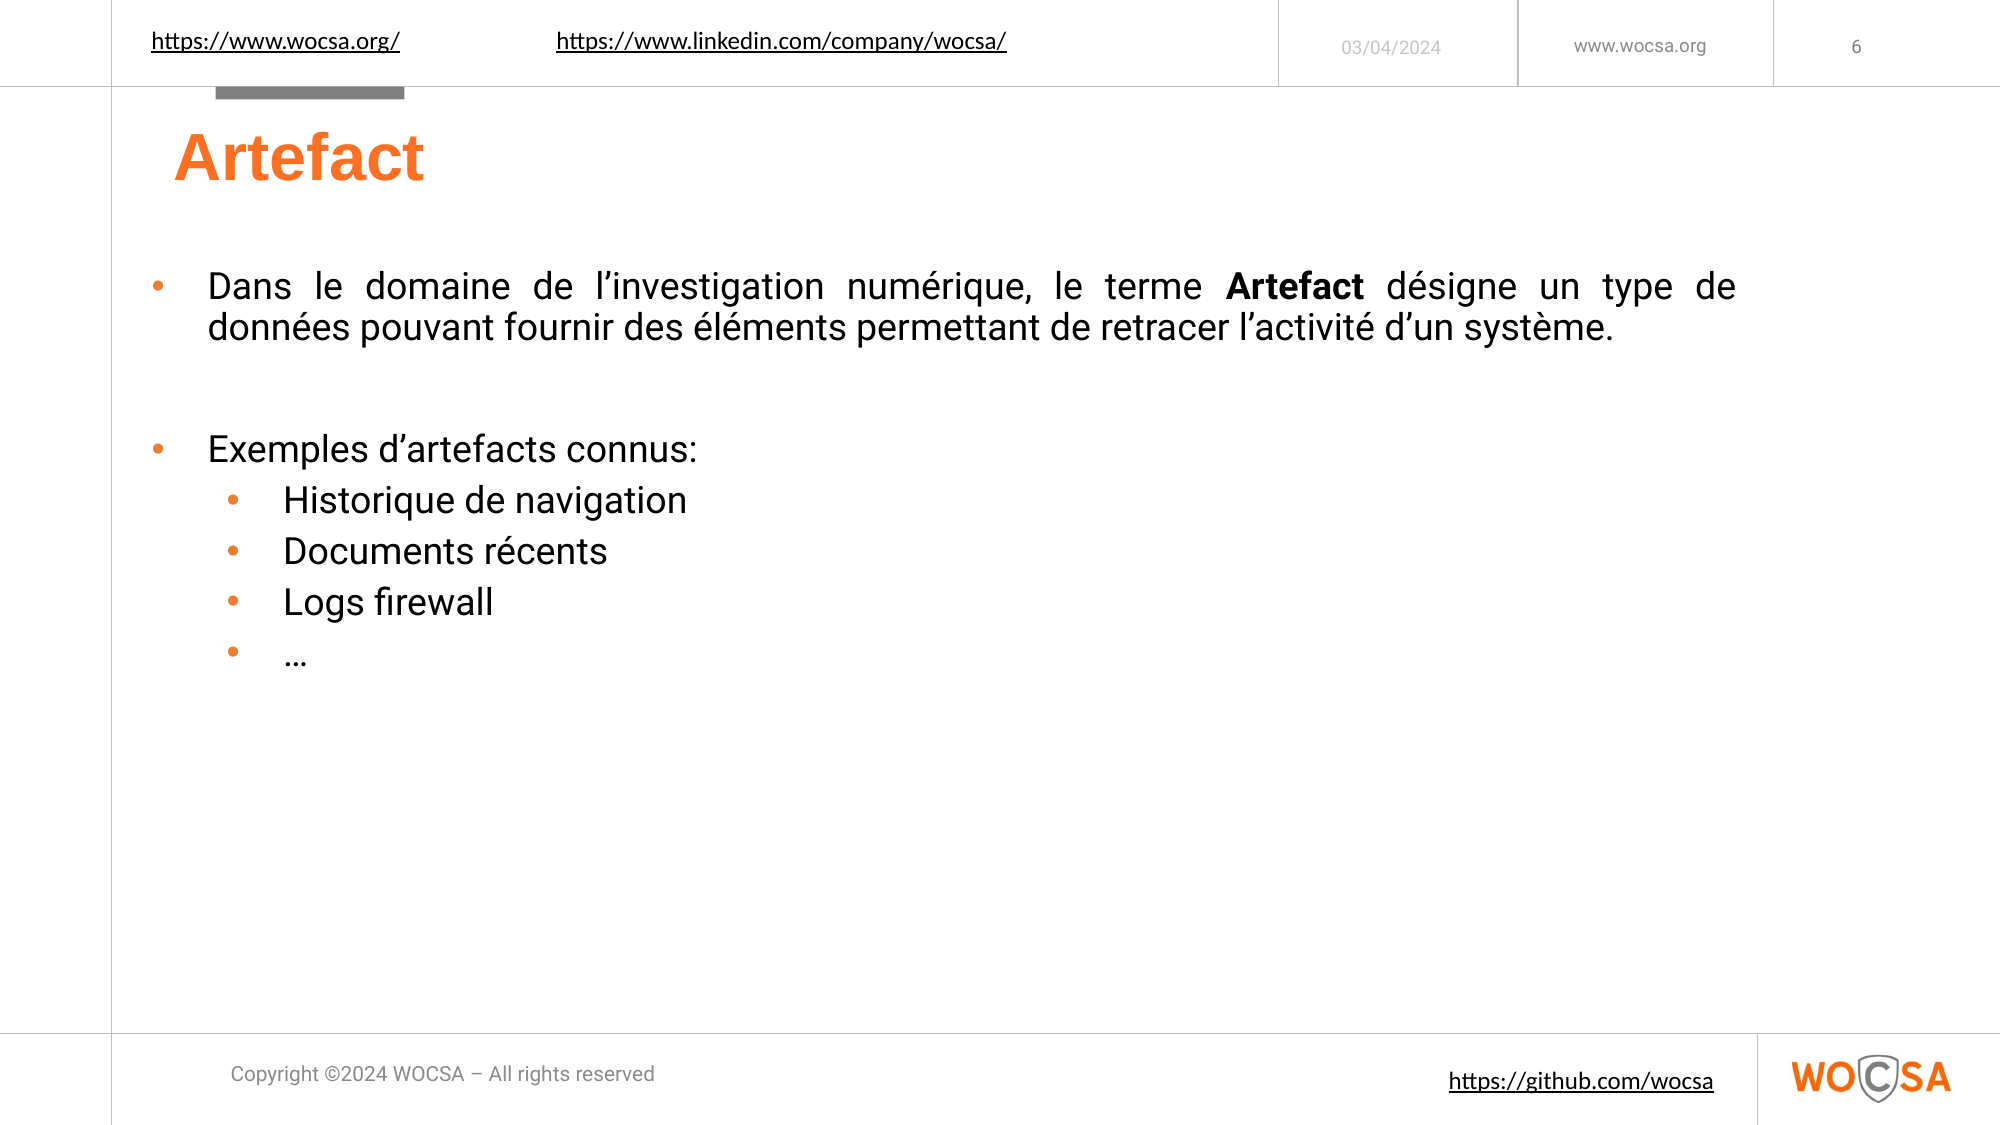

https://www.linkedin.com/company/wocsa/
https://www.wocsa.org/
03/04/2024
# Artefact
Dans le domaine de l’investigation numérique, le terme Artefact désigne un type de données pouvant fournir des éléments permettant de retracer l’activité d’un système.

Exemples d’artefacts connus:
Historique de navigation
Documents récents
Logs firewall
…

Copyright ©2024 WOCSA – All rights reserved
https://github.com/wocsa